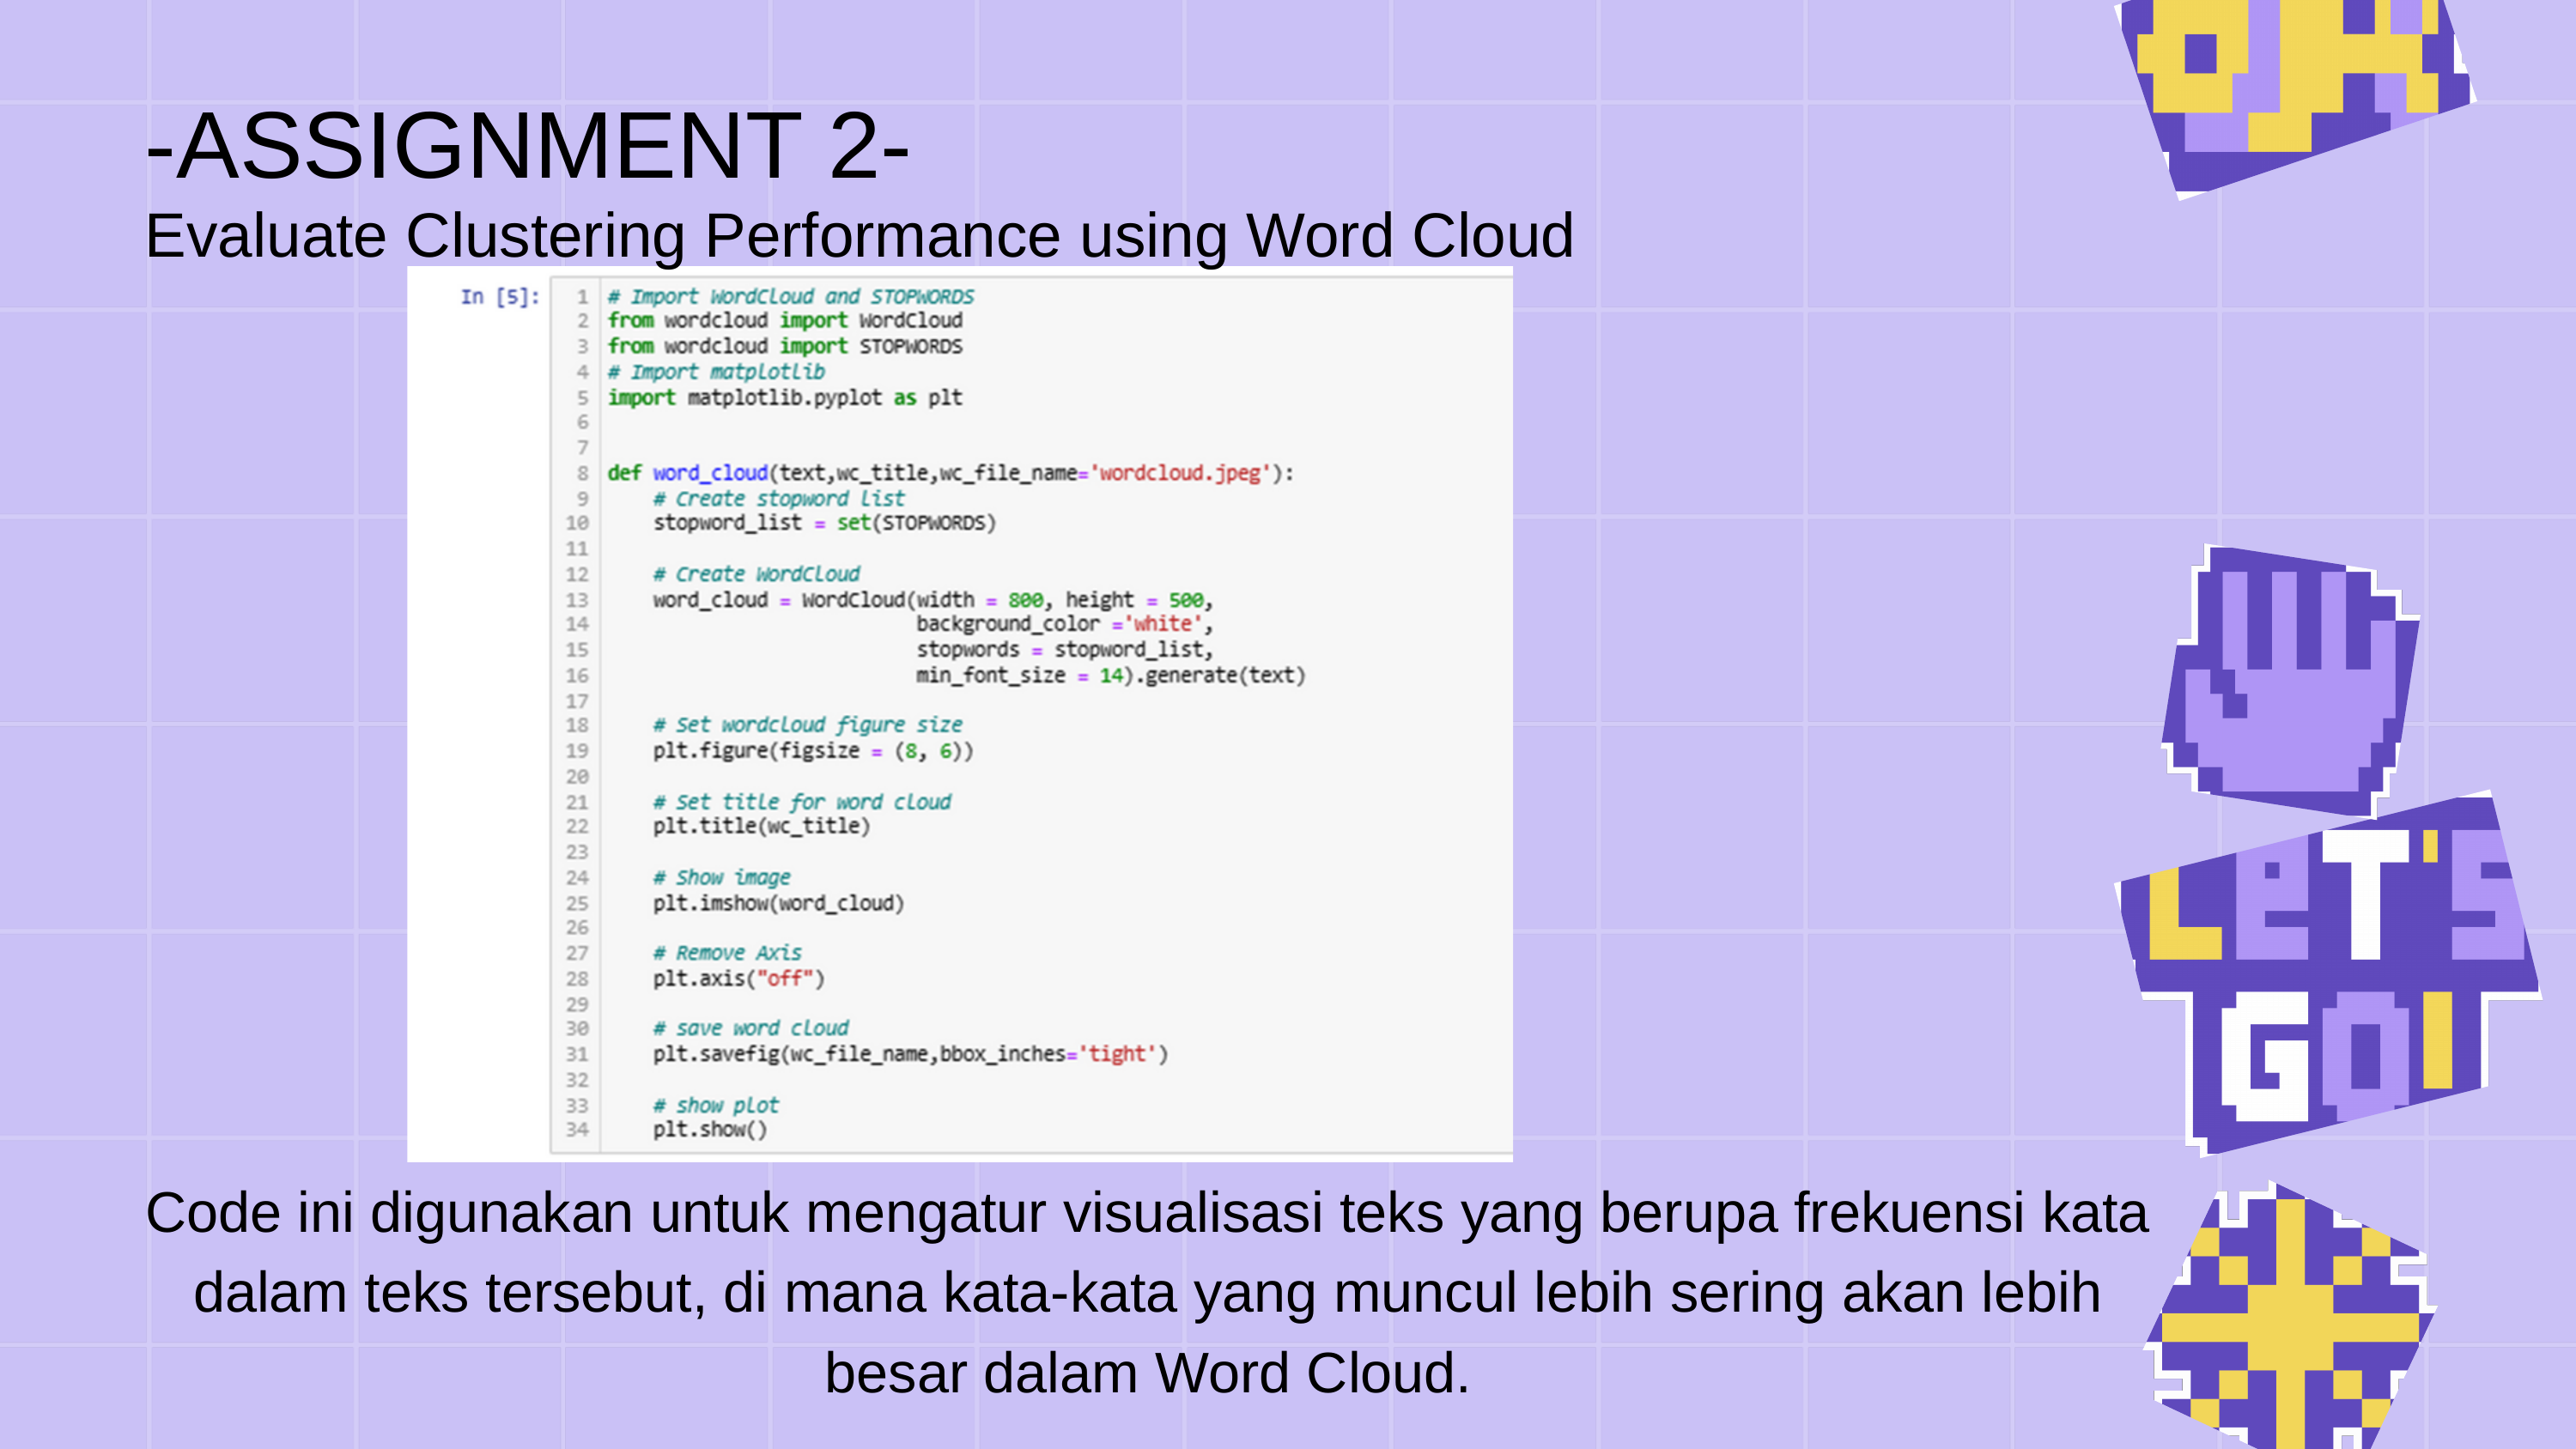

-ASSIGNMENT 2-
Evaluate Clustering Performance using Word Cloud

Code ini digunakan untuk mengatur visualisasi teks yang berupa frekuensi kata dalam teks tersebut, di mana kata-kata yang muncul lebih sering akan lebih besar dalam Word Cloud.